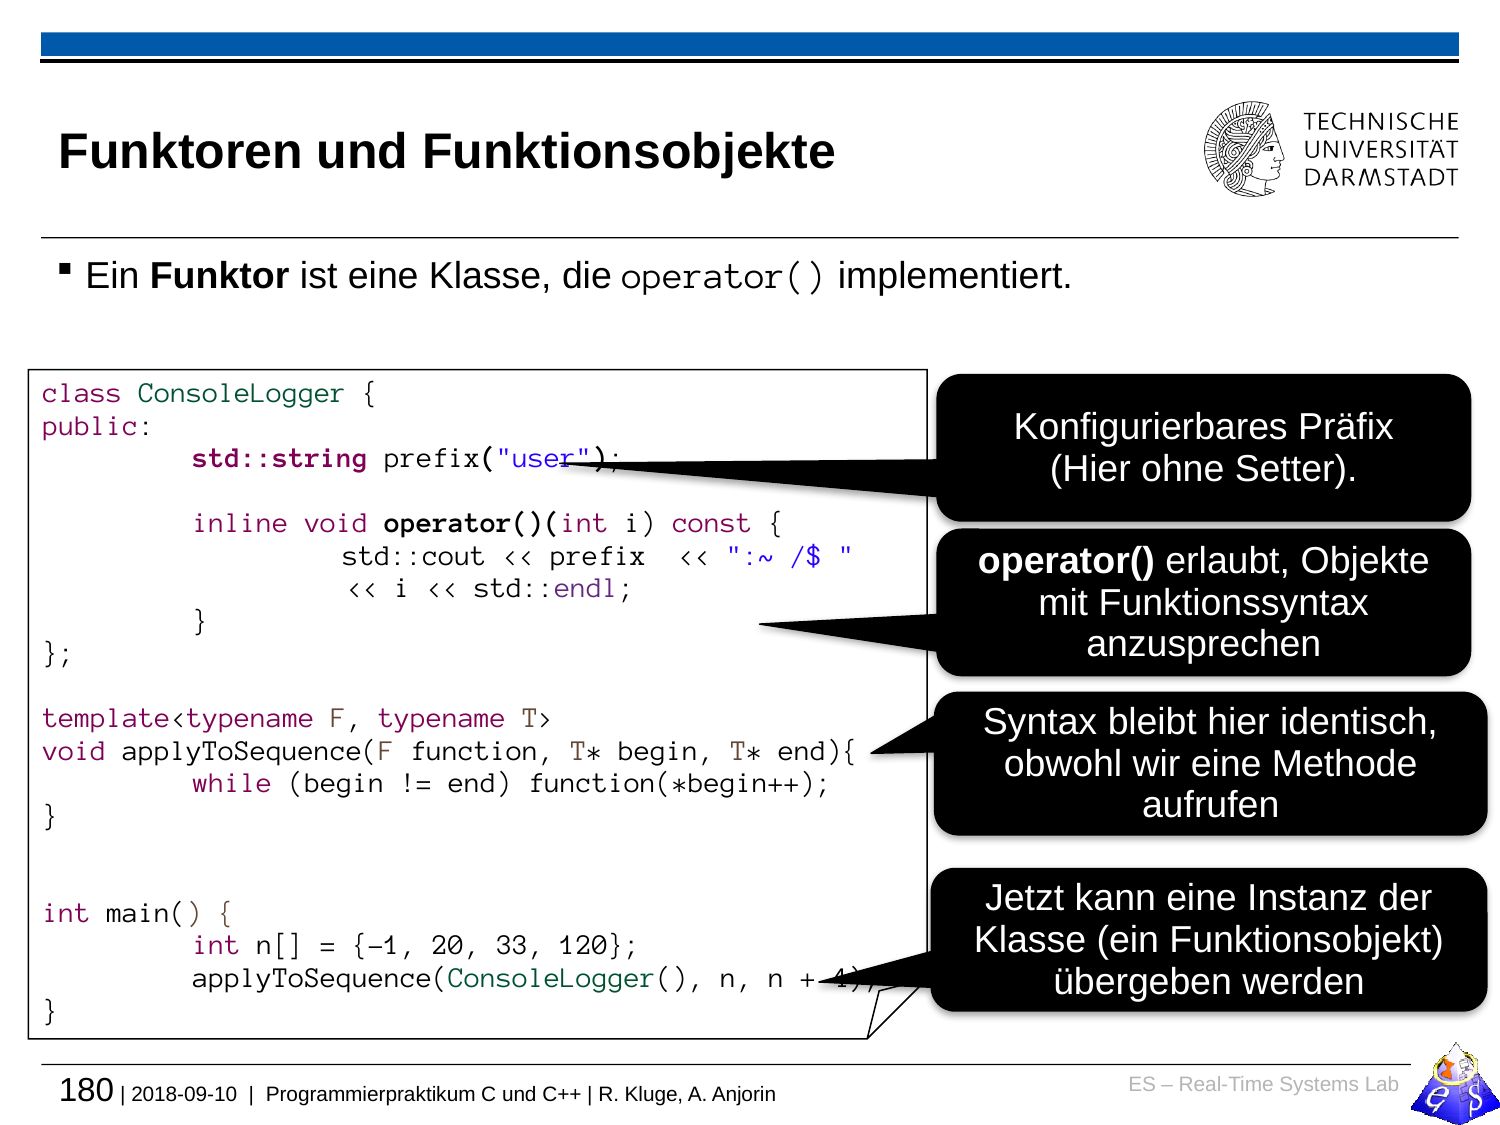

# Funktoren und Funktionsobjekte
Ein Funktor ist eine Klasse, die operator() implementiert.
class ConsoleLogger {
public:
	std::string prefix("user");

	inline void operator()(int i) const {
		std::cout << prefix  << ":~ /$ "
                   << i << std::endl;
	}
};

template<typename F, typename T>
void applyToSequence(F function, T* begin, T* end){
	while (begin != end) function(*begin++);
}

int main() {
	int n[] = {-1, 20, 33, 120};
	applyToSequence(ConsoleLogger(), n, n + 4);
}
Konfigurierbares Präfix
(Hier ohne Setter).
operator() erlaubt, Objekte mit Funktionssyntax anzusprechen
Syntax bleibt hier identisch, obwohl wir eine Methode aufrufen
Jetzt kann eine Instanz der Klasse (ein Funktionsobjekt) übergeben werden